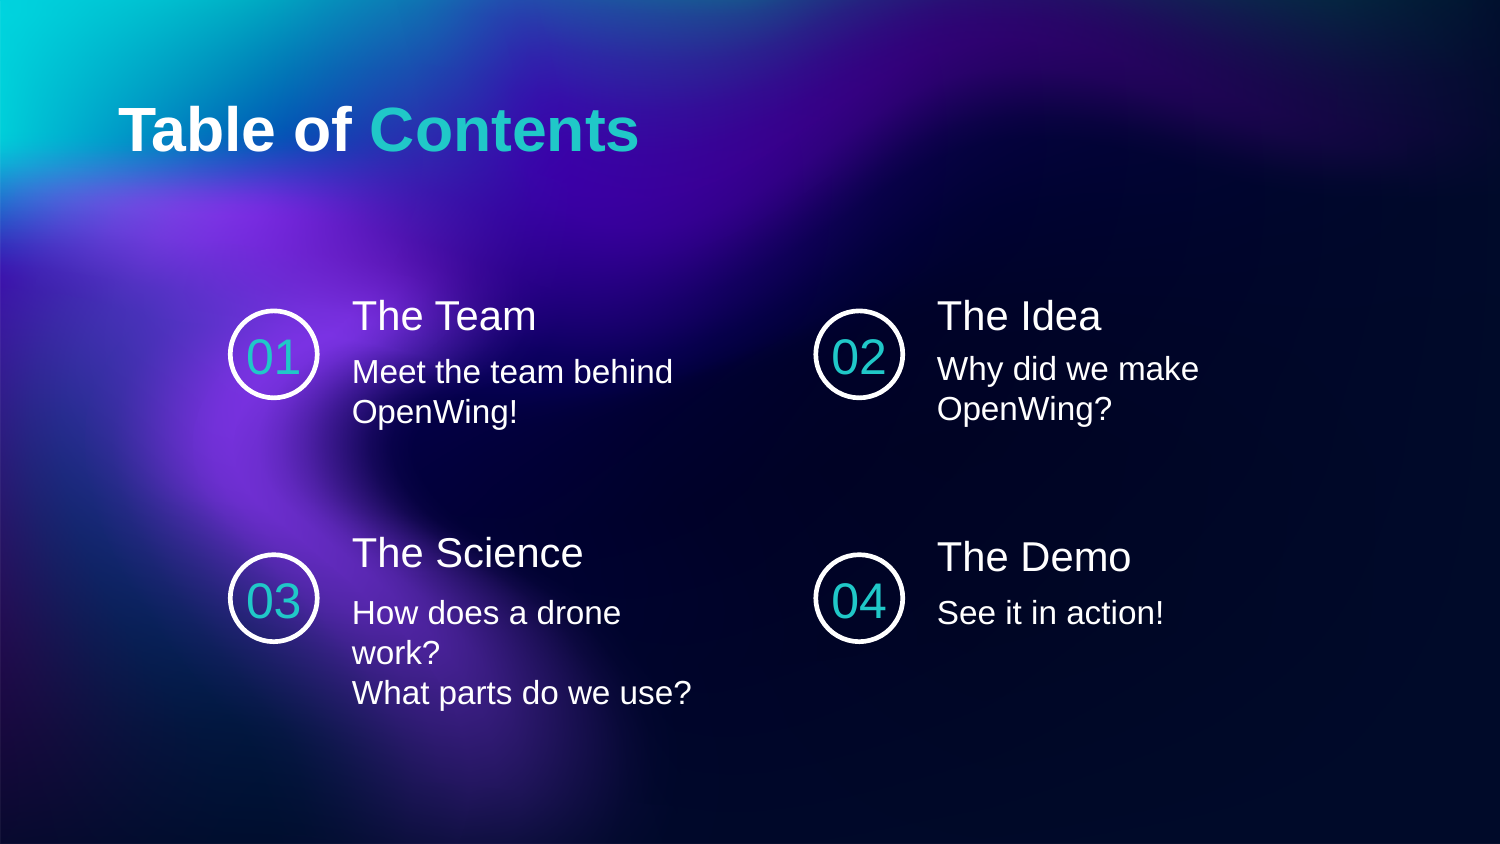

# Table of Contents
The Team
The Idea

01
02
Why did we make OpenWing?
Meet the team behind OpenWing!
The Science
The Demo

03
04
How does a drone work?
What parts do we use?
See it in action!